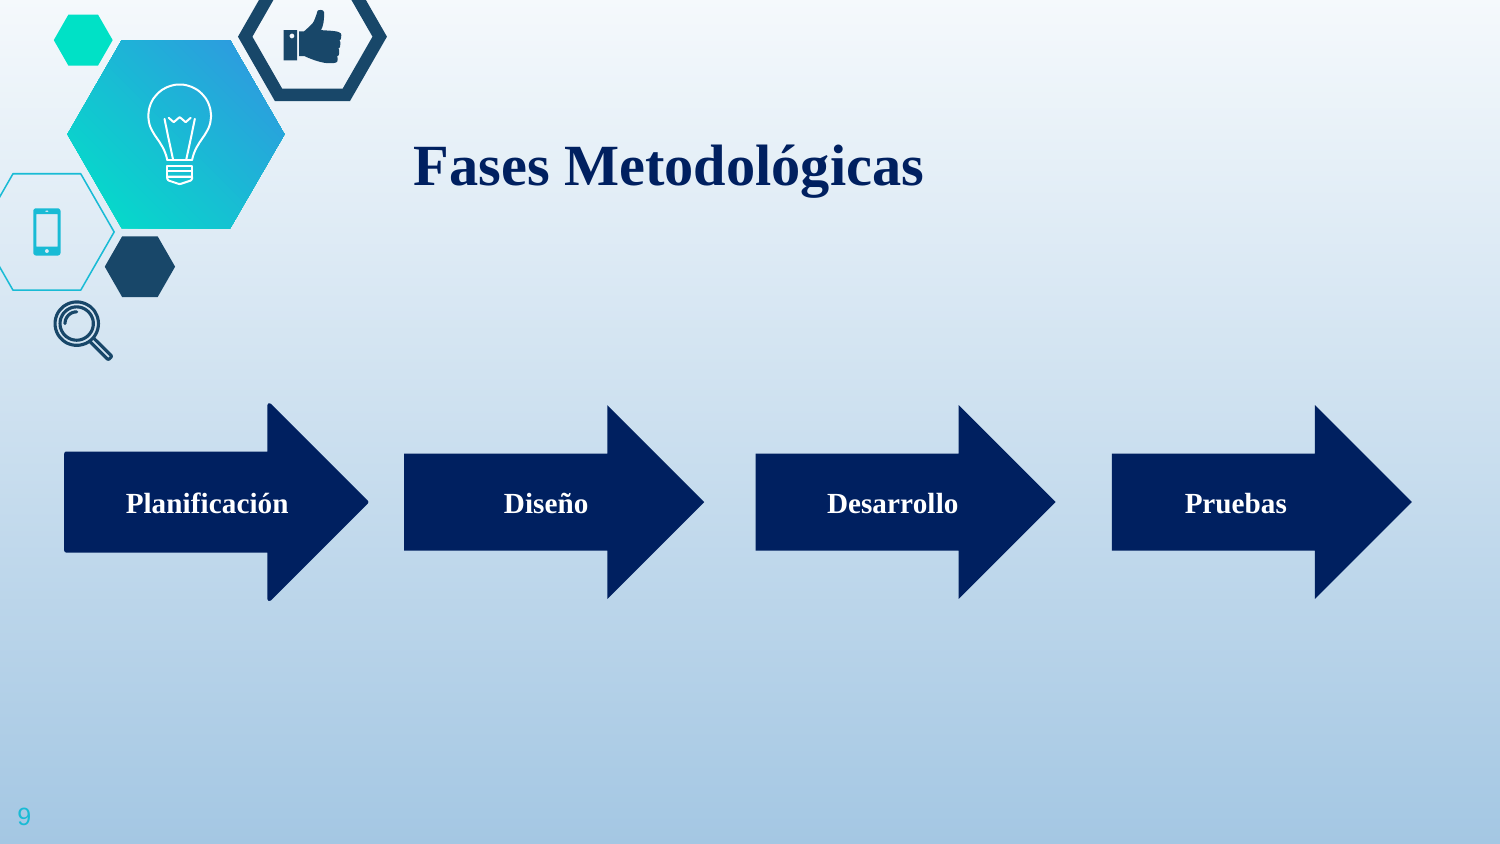

# Fases Metodológicas

Diseño
Planificación
Desarrollo
Pruebas
Planificación
9